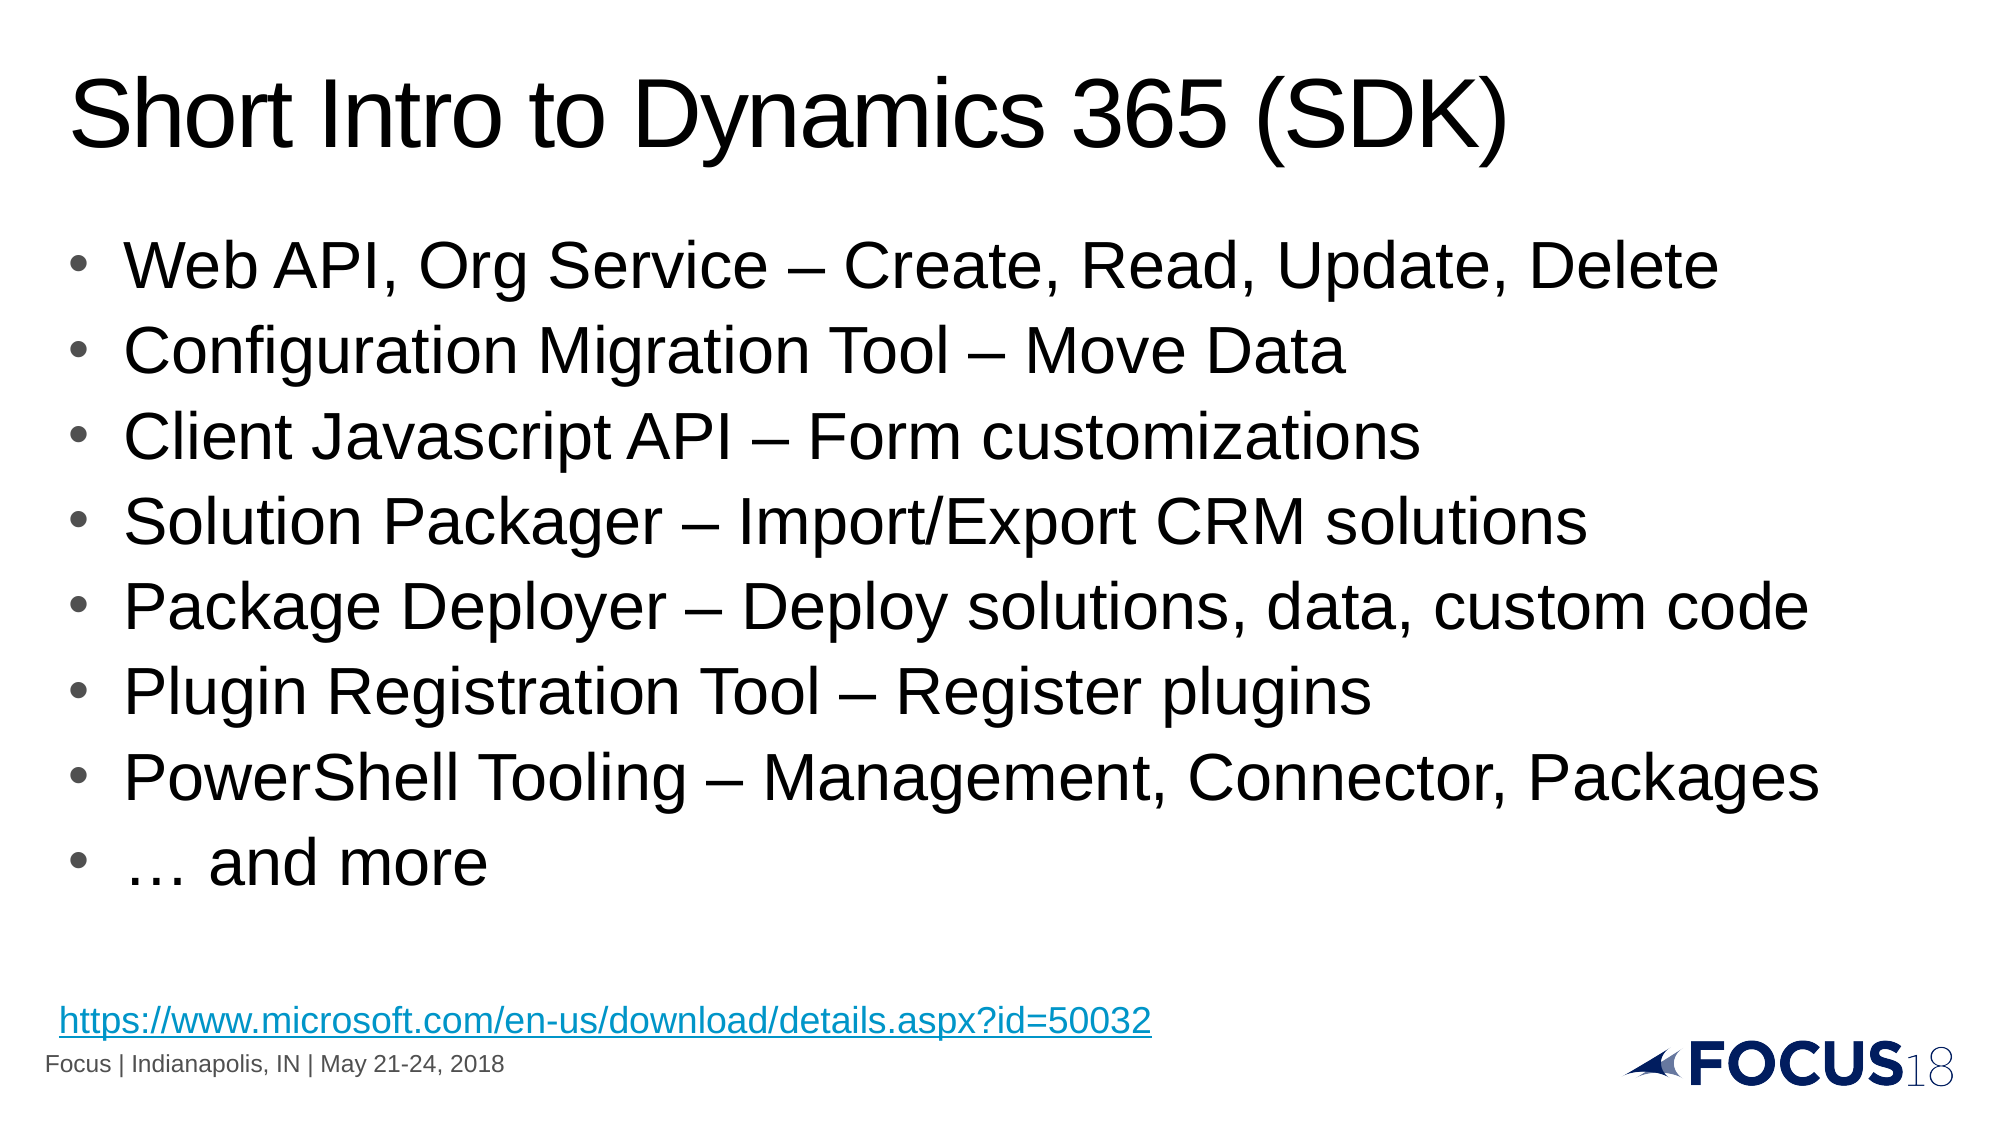

# Short Intro to Dynamics 365 (SDK)
Web API, Org Service – Create, Read, Update, Delete
Configuration Migration Tool – Move Data
Client Javascript API – Form customizations
Solution Packager – Import/Export CRM solutions
Package Deployer – Deploy solutions, data, custom code
Plugin Registration Tool – Register plugins
PowerShell Tooling – Management, Connector, Packages
… and more
https://www.microsoft.com/en-us/download/details.aspx?id=50032